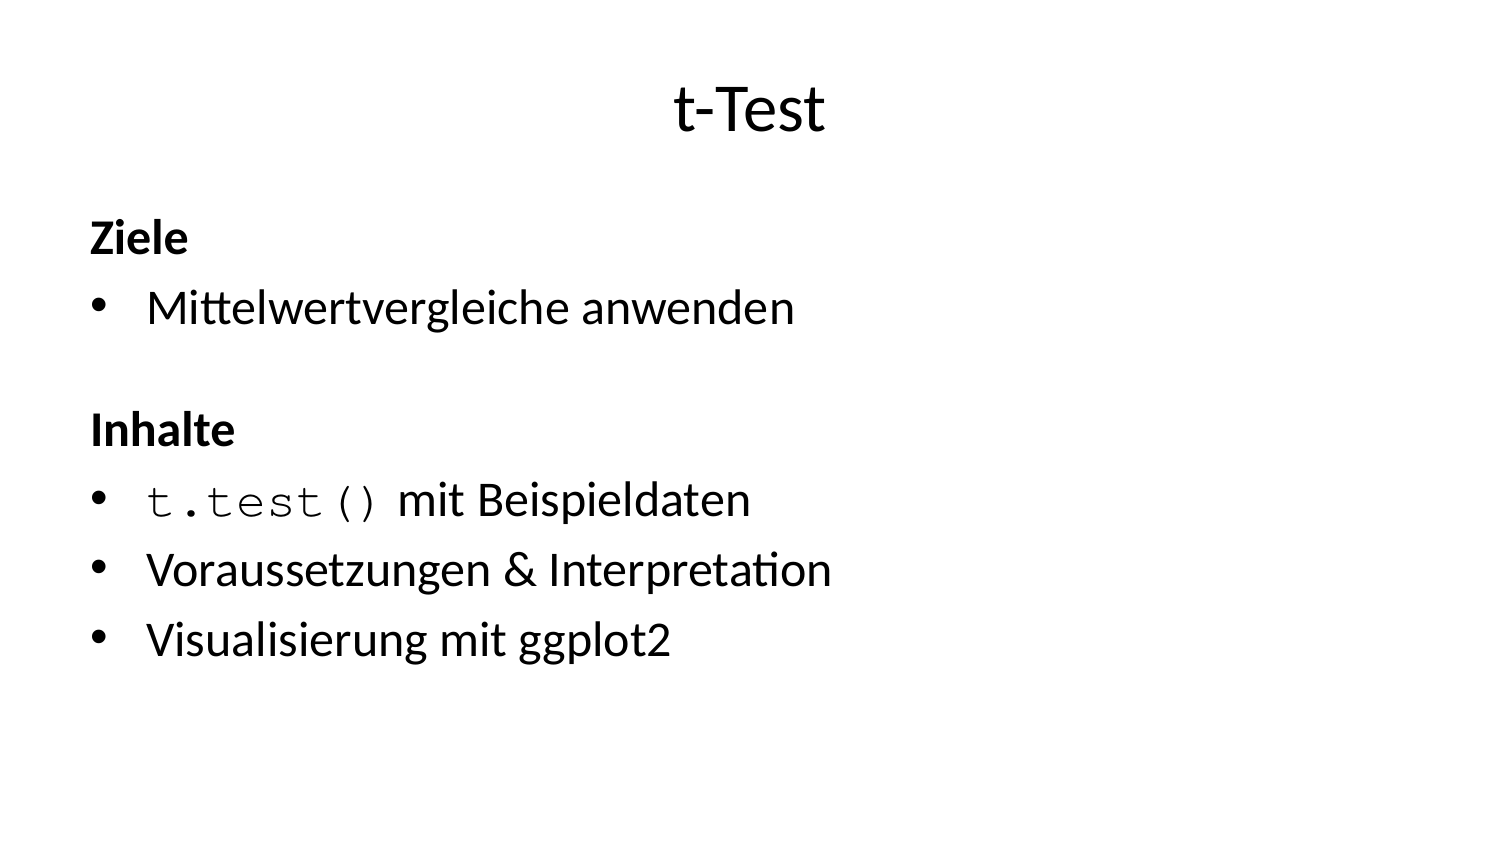

# t-Test
Ziele
Mittelwertvergleiche anwenden
Inhalte
t.test() mit Beispieldaten
Voraussetzungen & Interpretation
Visualisierung mit ggplot2